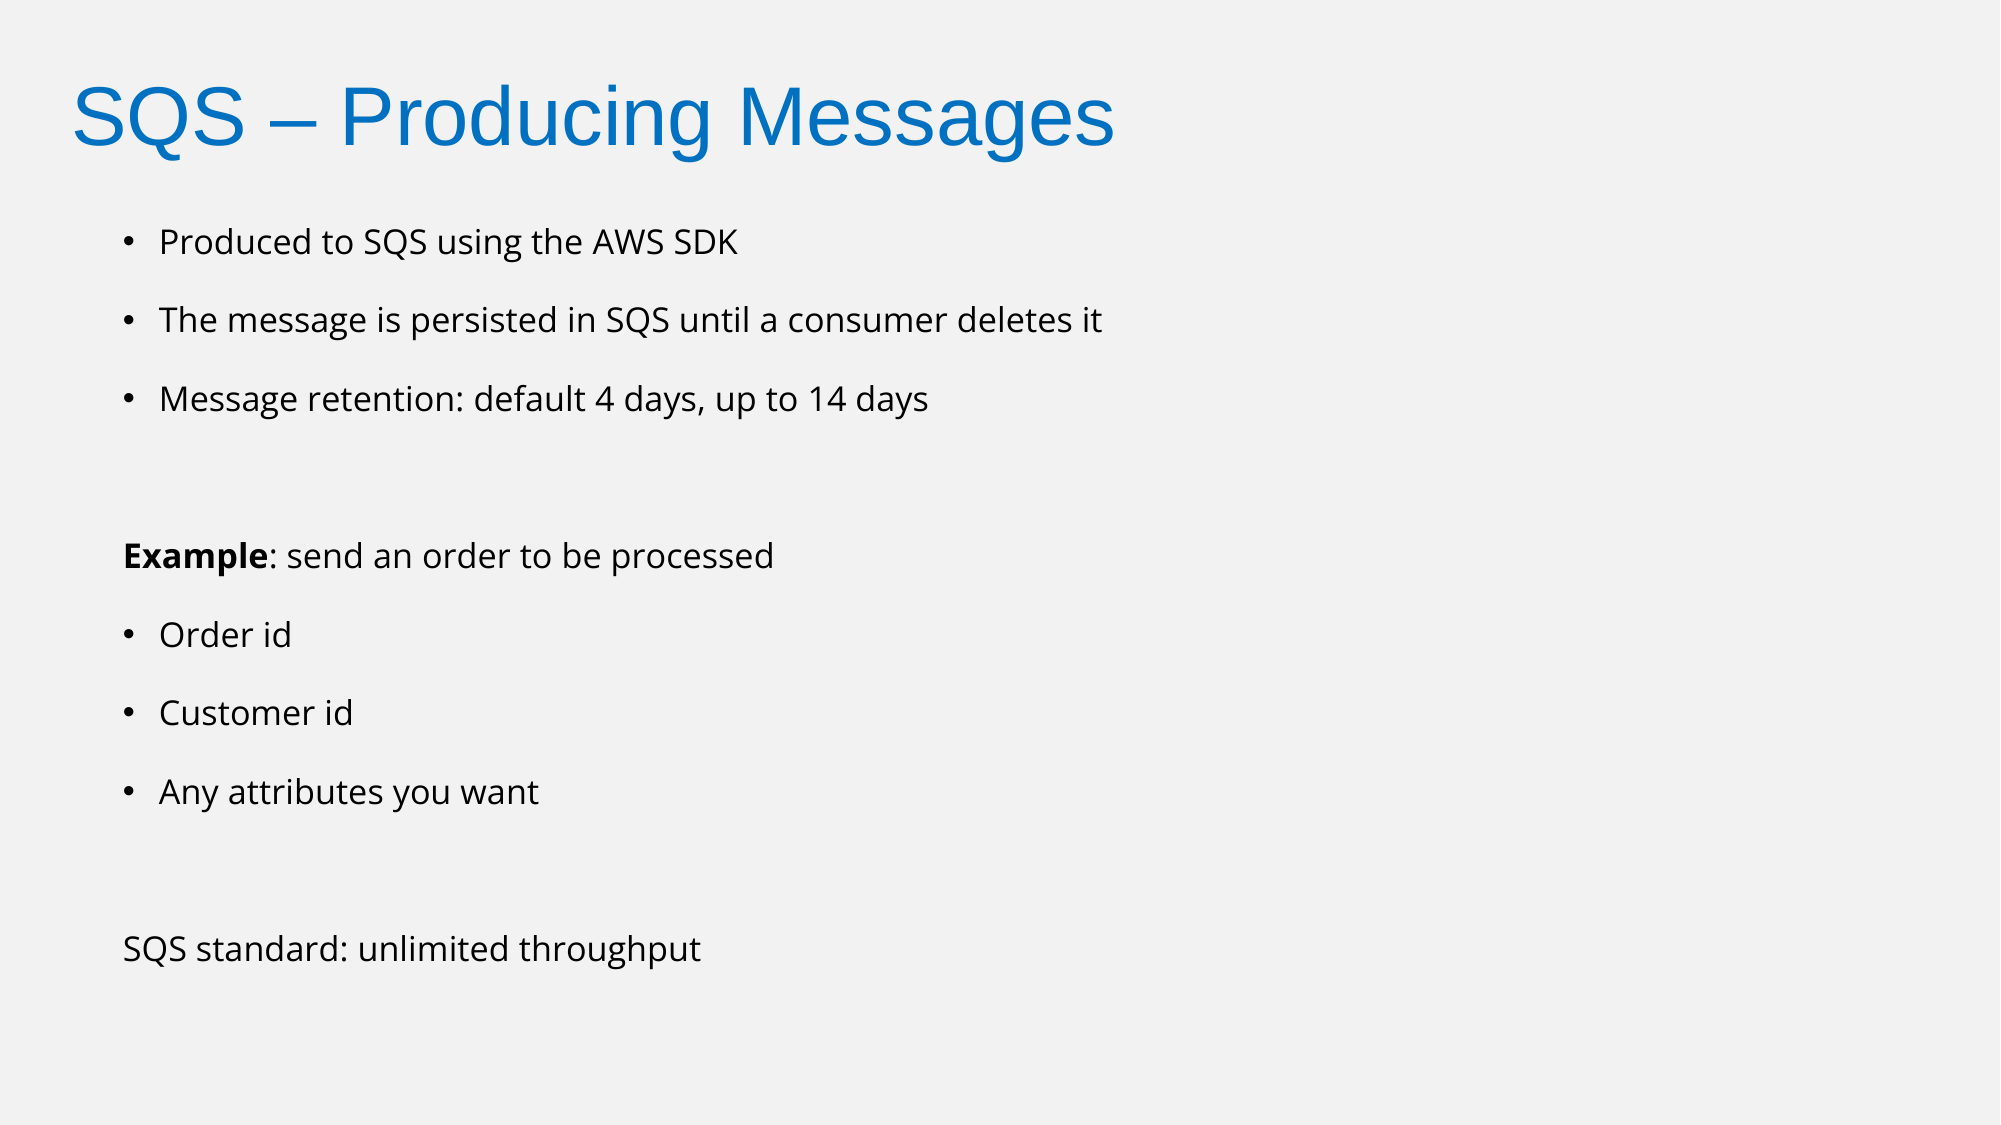

# SQS – Producing Messages
Produced to SQS using the AWS SDK
The message is persisted in SQS until a consumer deletes it
Message retention: default 4 days, up to 14 days

Example: send an order to be processed
Order id
Customer id
Any attributes you want

SQS standard: unlimited throughput